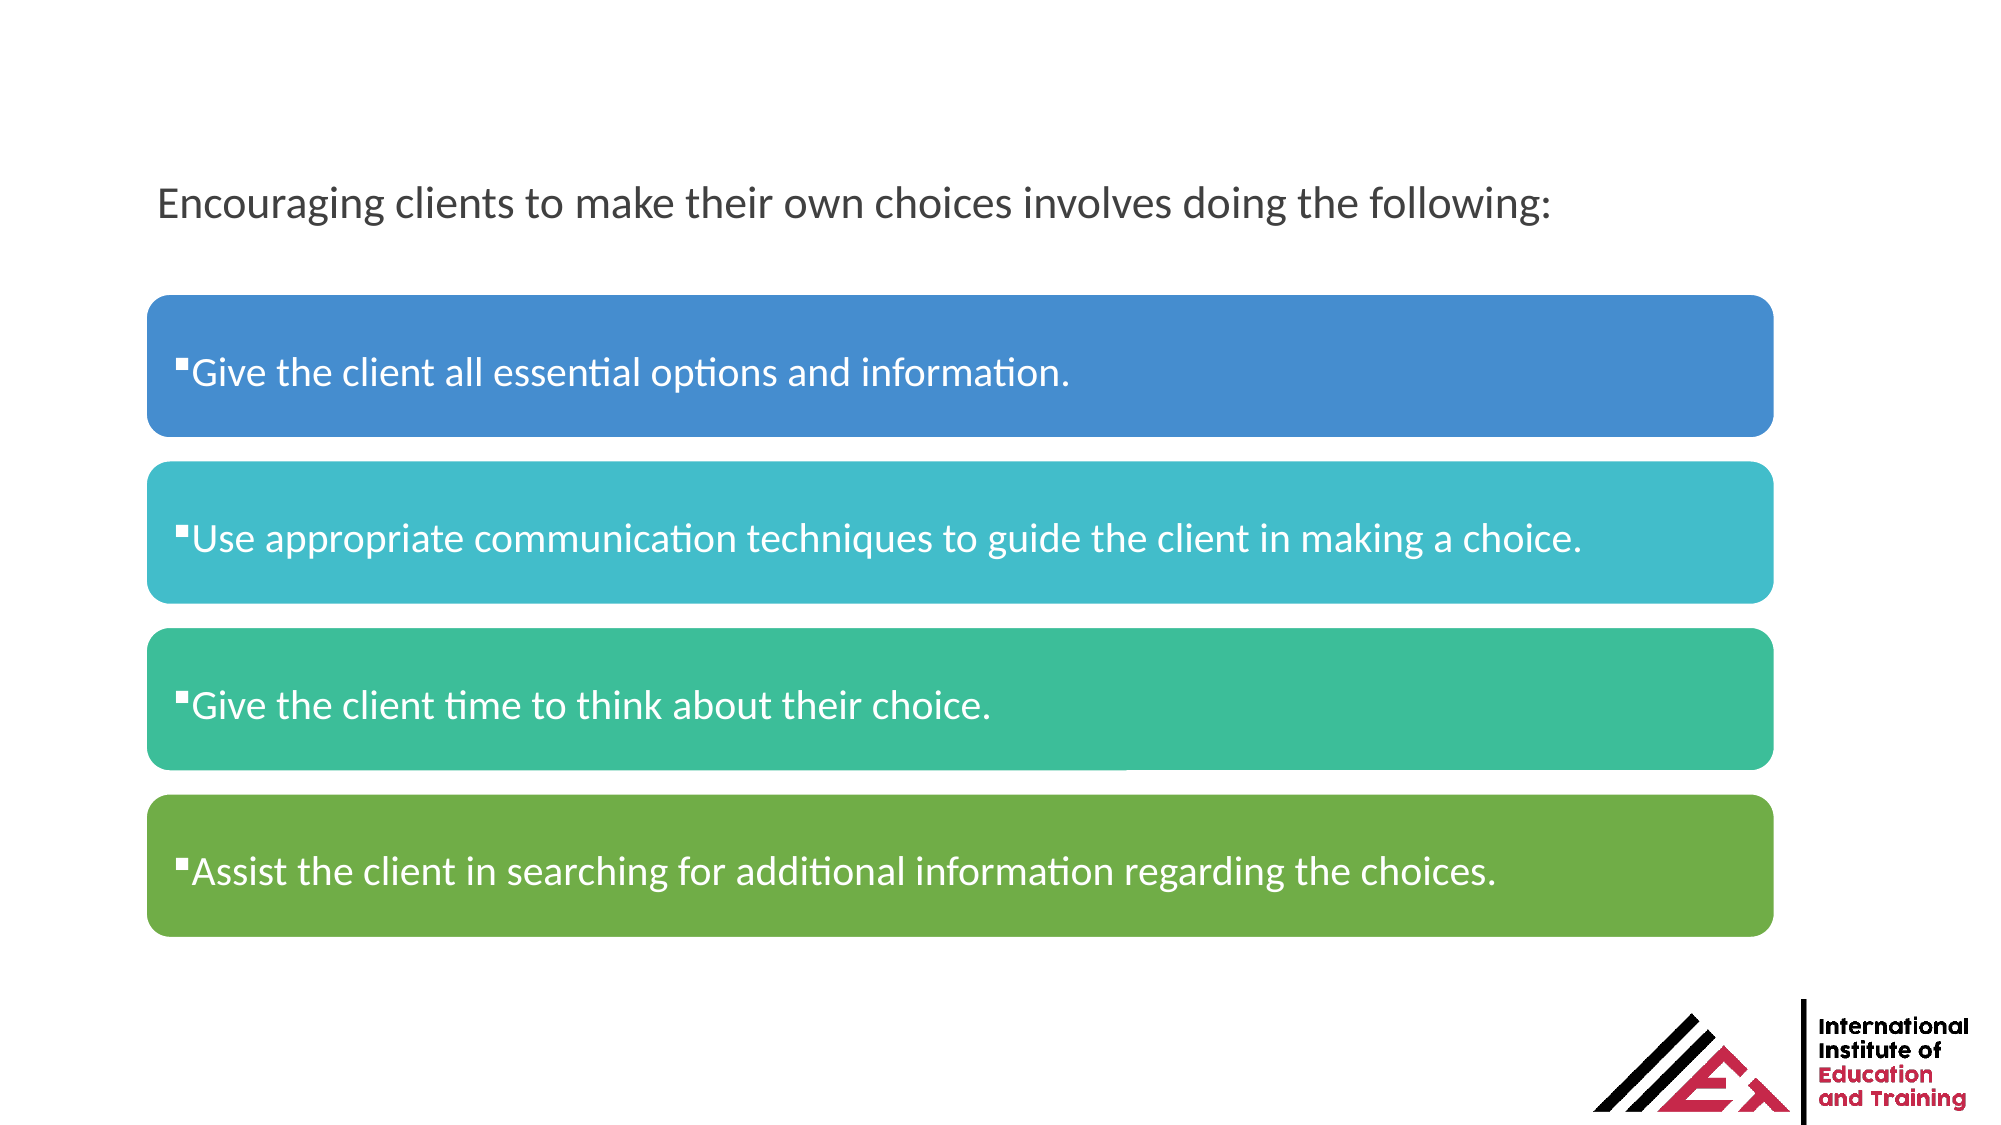

Encouraging clients to make their own choices involves doing the following:
Give the client all essential options and information.
Use appropriate communication techniques to guide the client in making a choice.
Give the client time to think about their choice.
Assist the client in searching for additional information regarding the choices.